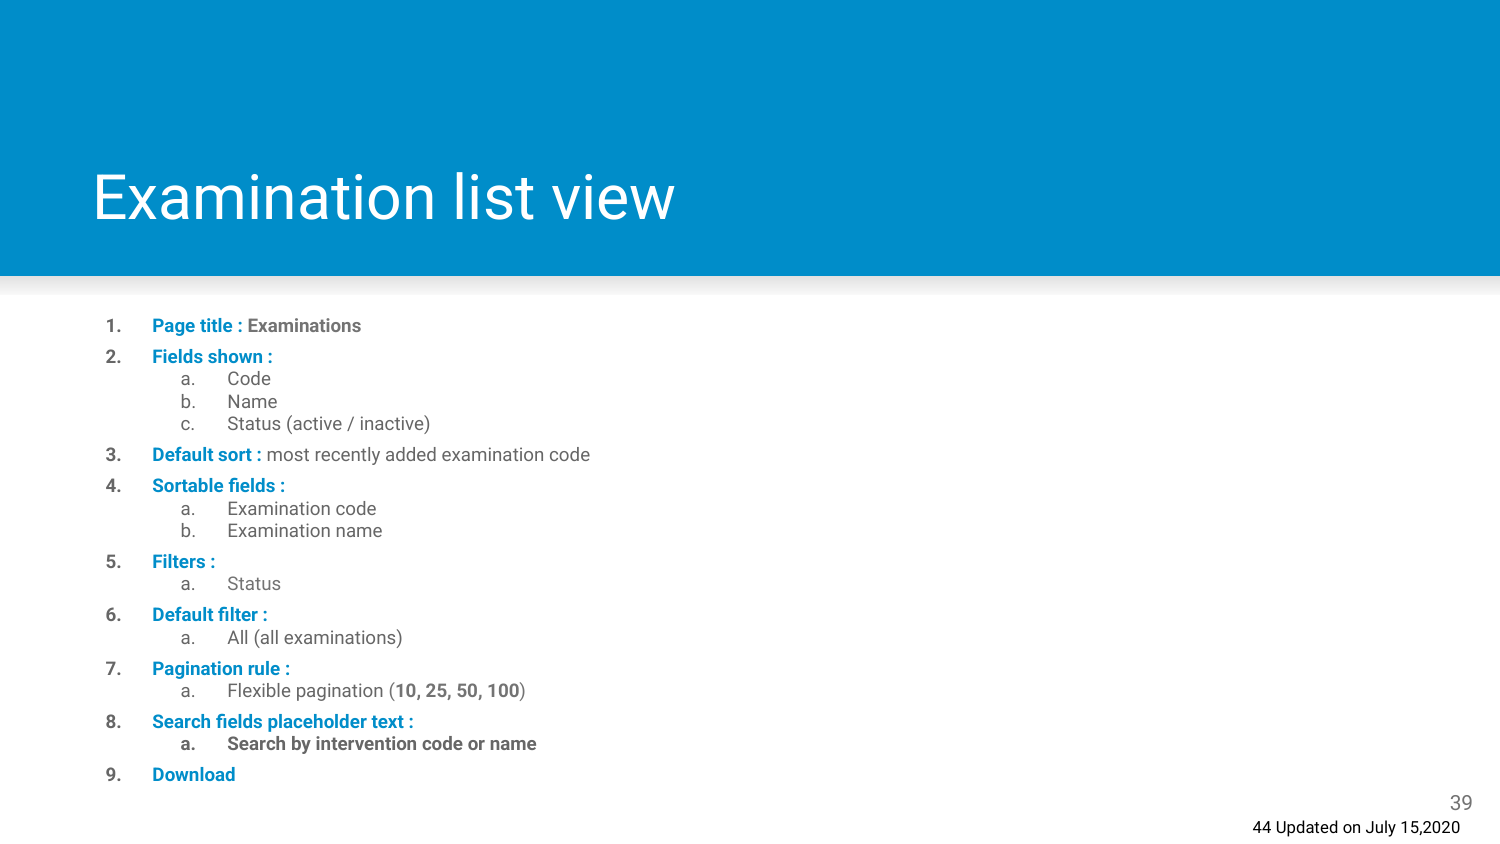

# Examination list view
Page title : Examinations
Fields shown :
Code
Name
Status (active / inactive)
Default sort : most recently added examination code
Sortable fields :
Examination code
Examination name
Filters :
Status
Default filter :
All (all examinations)
Pagination rule :
Flexible pagination (10, 25, 50, 100)
Search fields placeholder text :
Search by intervention code or name
Download
39
44 Updated on July 15,2020